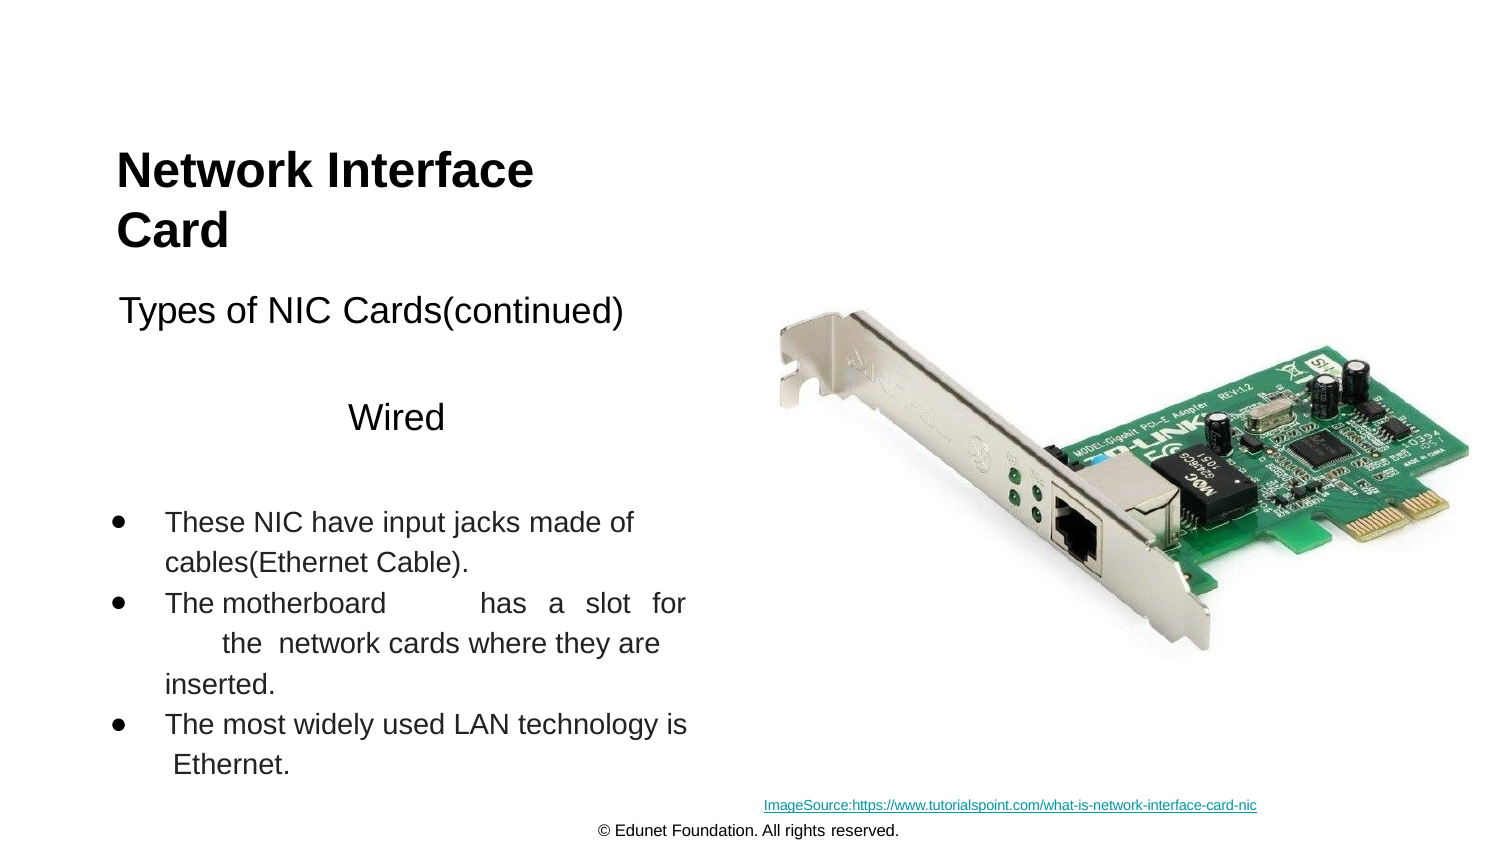

# Network Interface Card

Types of NIC Cards(continued)

Wired

These NIC have input jacks made of  cables(Ethernet Cable).
The	motherboard	has	a	slot	for	the  network cards where they are inserted.
The most widely used LAN technology is  Ethernet.
ImageSource:https://www.tutorialspoint.com/what-is-network-interface-card-nic
© Edunet Foundation. All rights reserved.